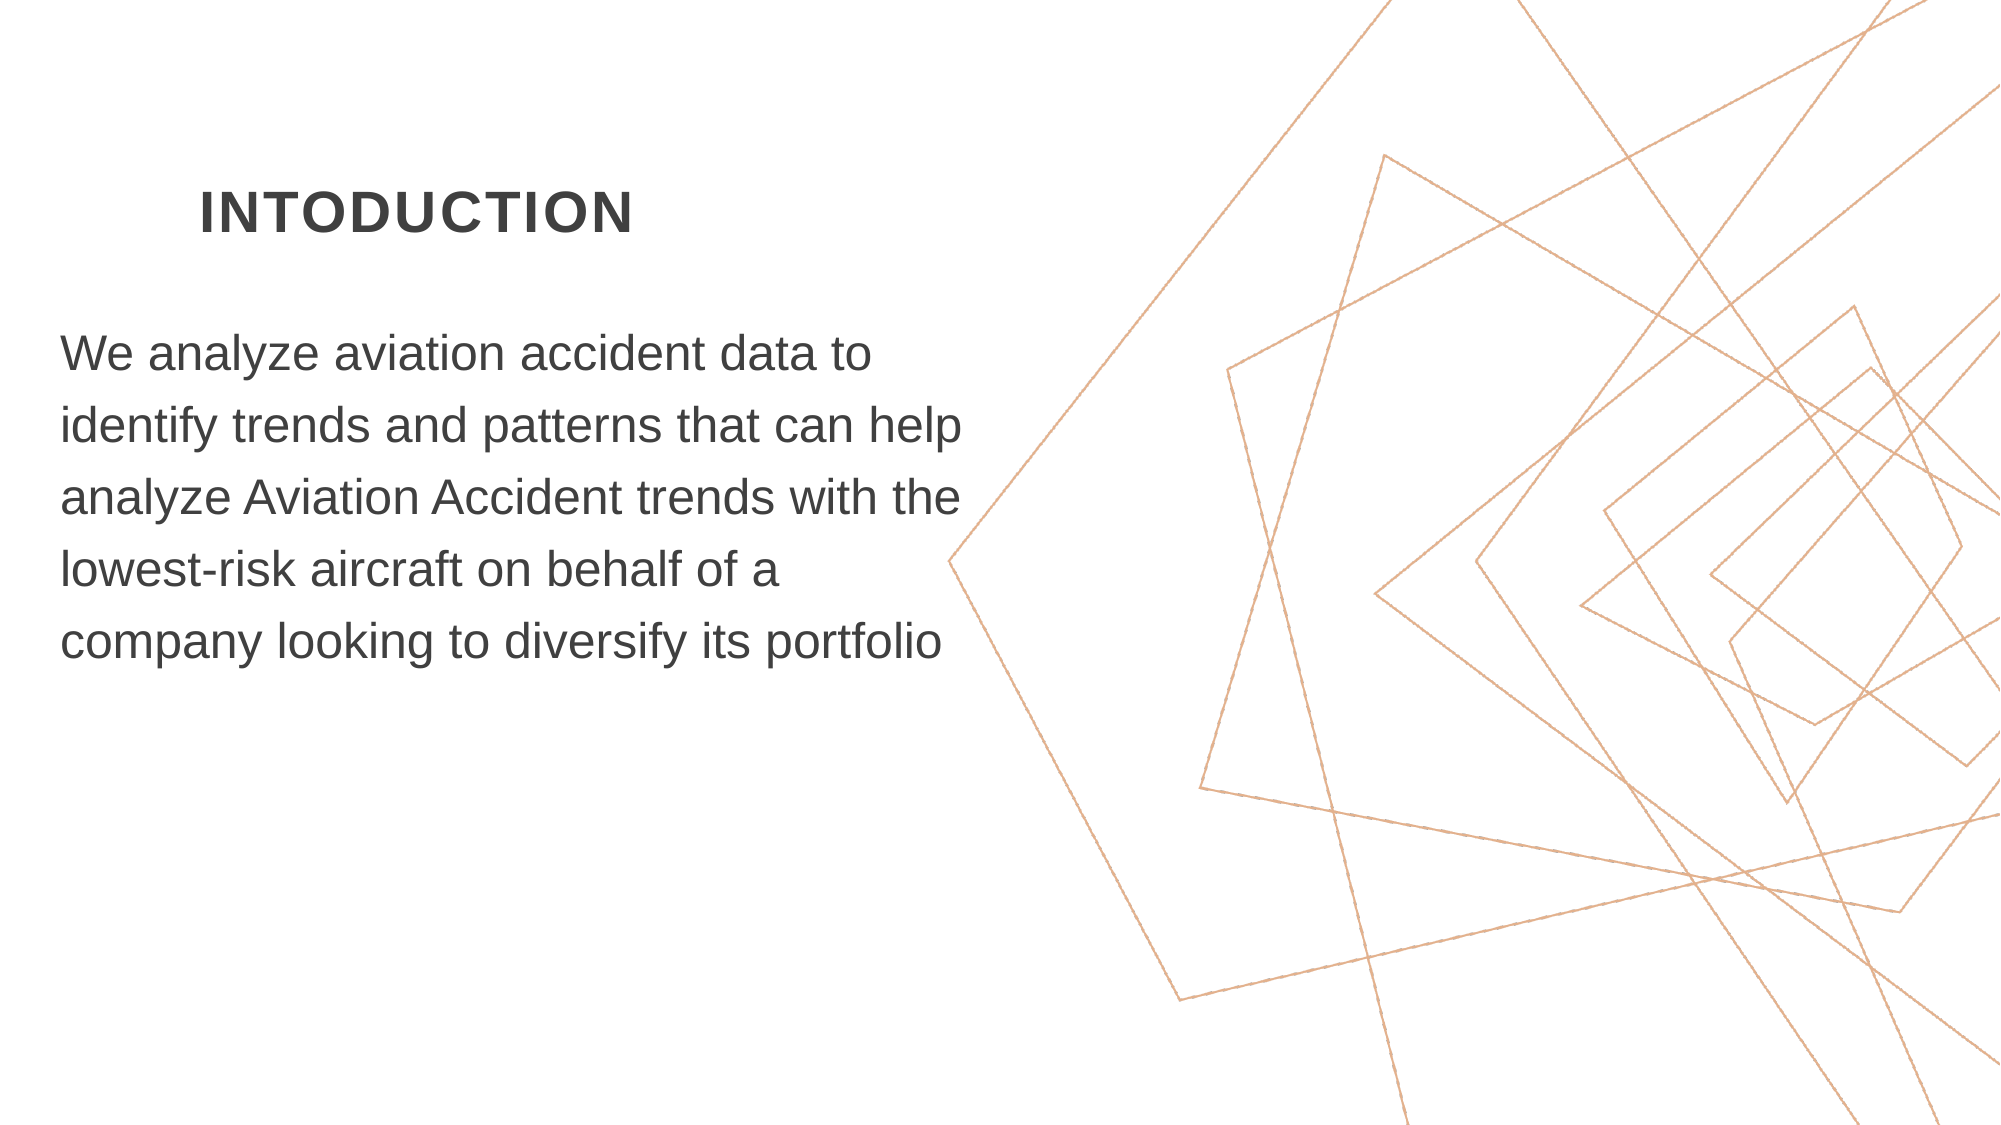

# INTODUCTION
We analyze aviation accident data to identify trends and patterns that can help analyze Aviation Accident trends with the lowest-risk aircraft on behalf of a company looking to diversify its portfolio